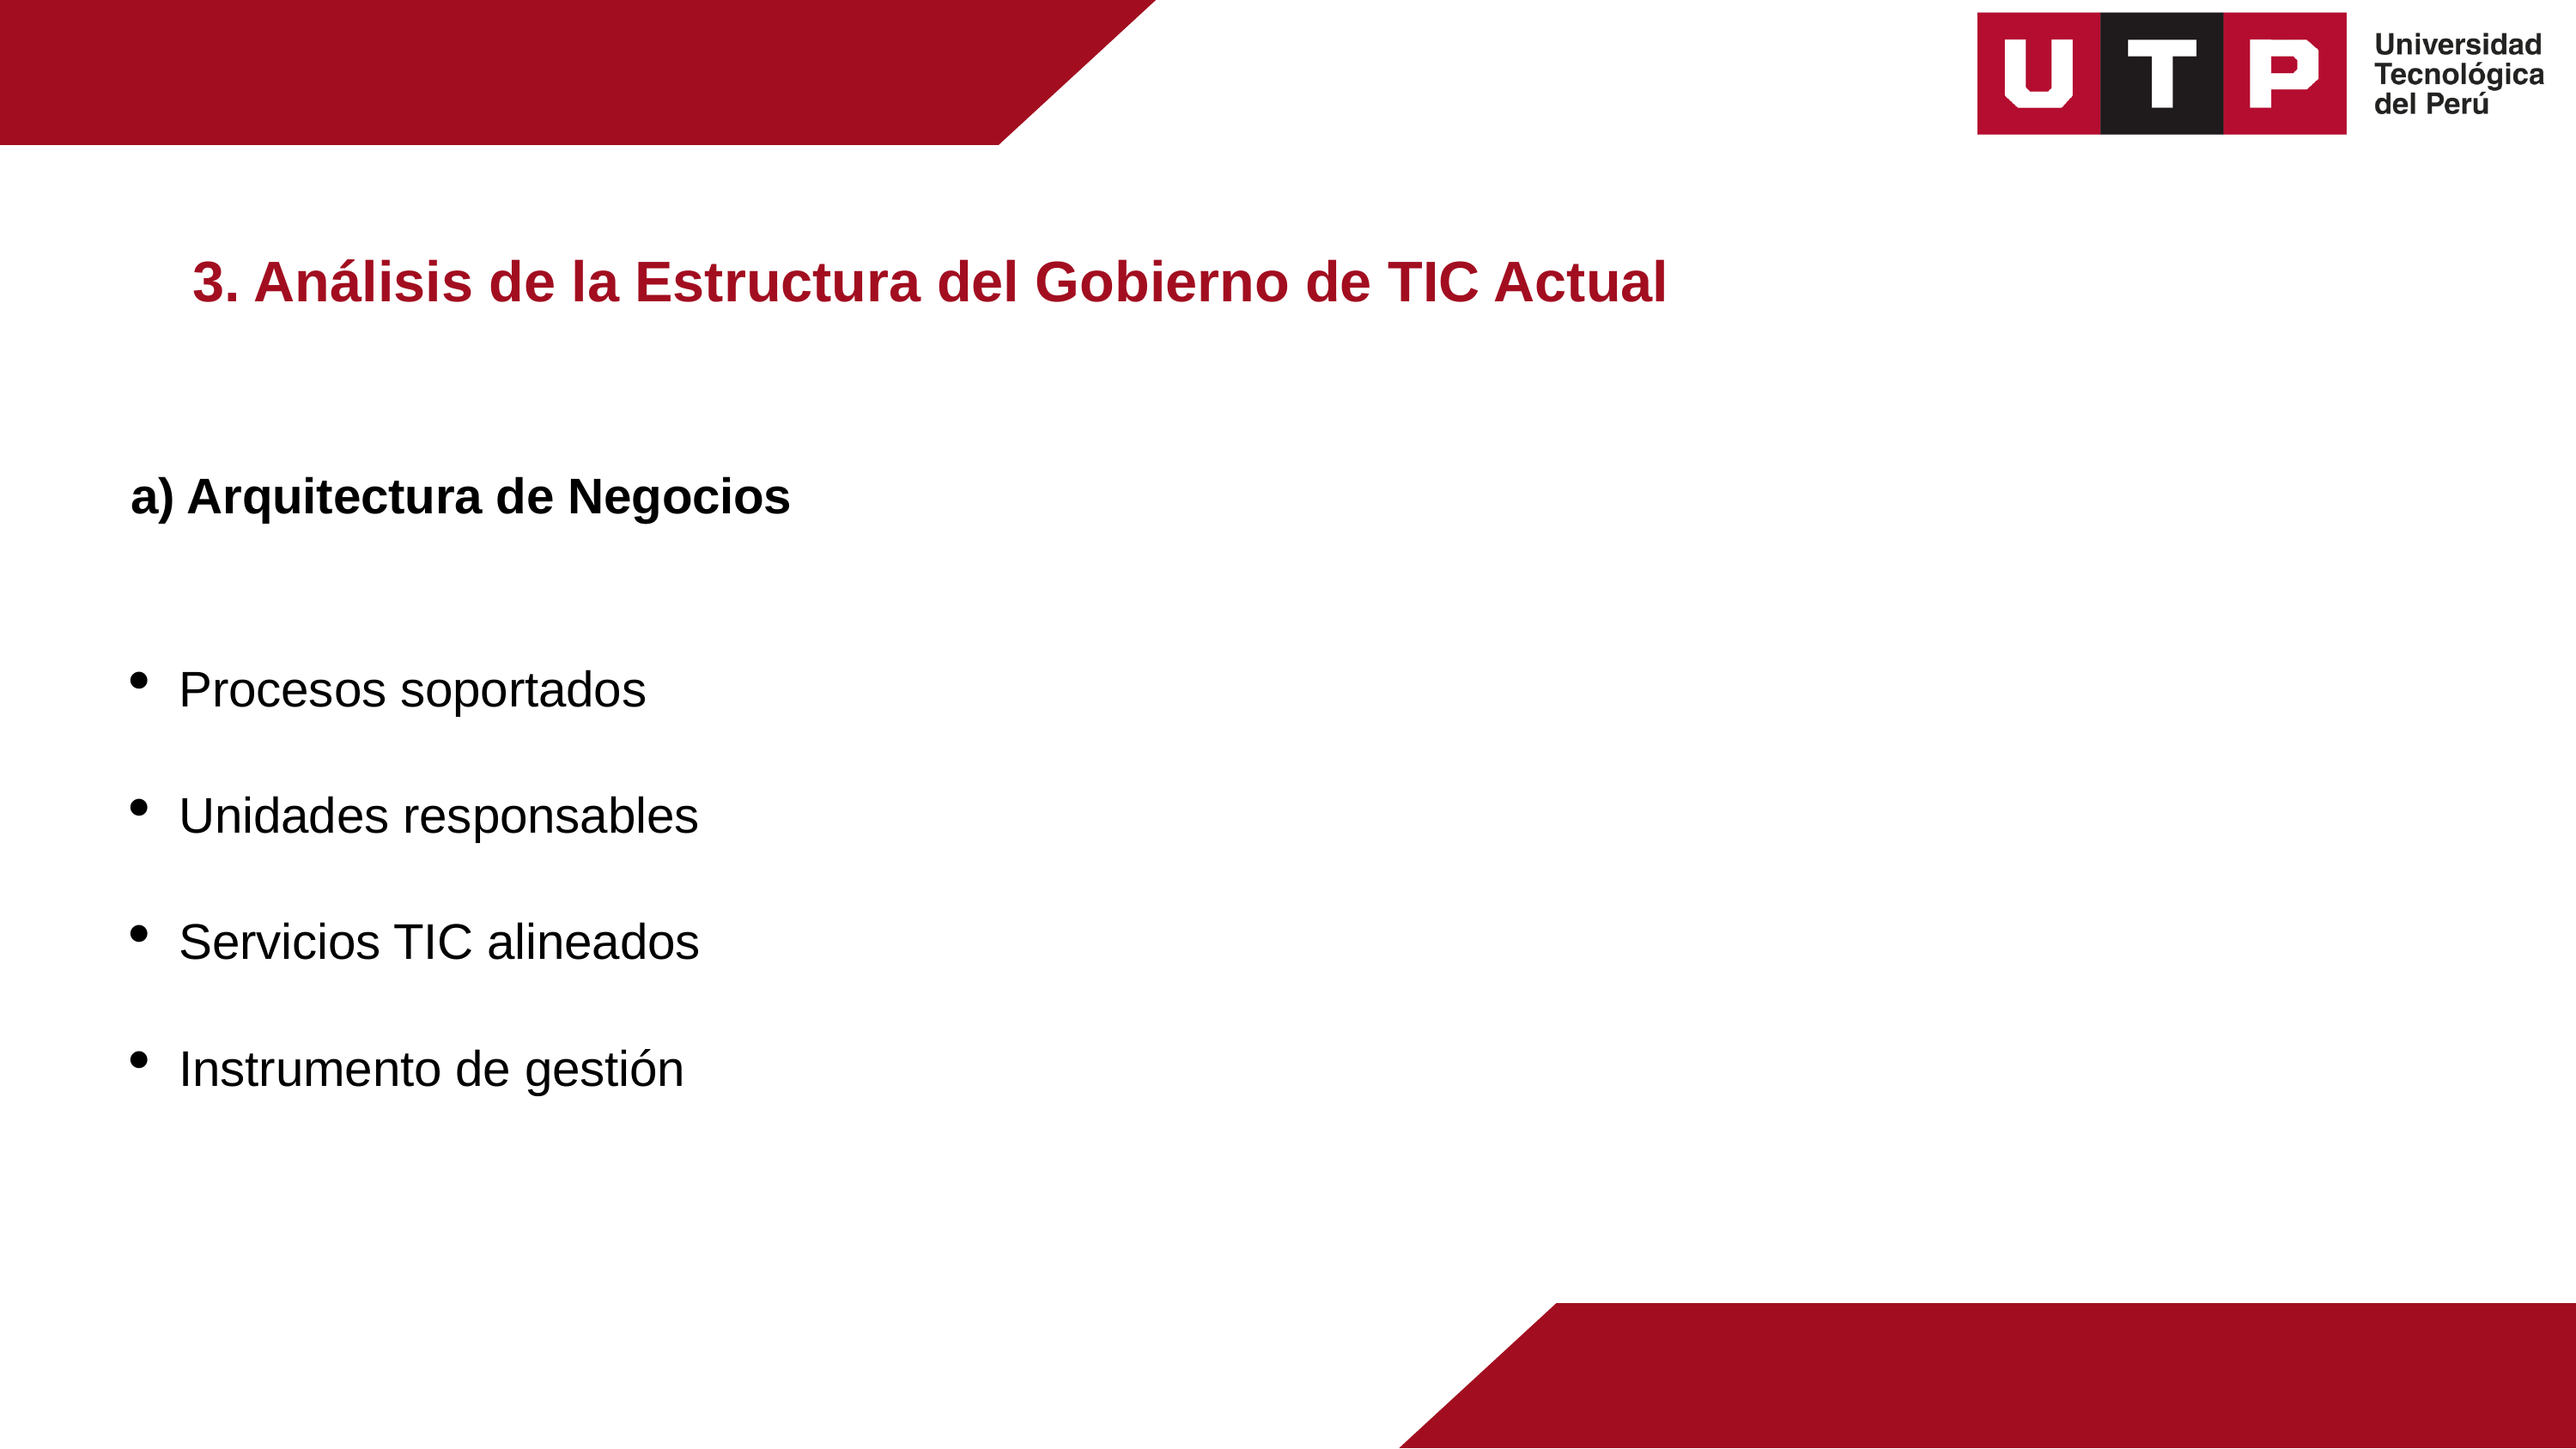

3. Análisis de la Estructura del Gobierno de TIC Actual
a) Arquitectura de Negocios

Procesos soportados
Unidades responsables
Servicios TIC alineados
Instrumento de gestión